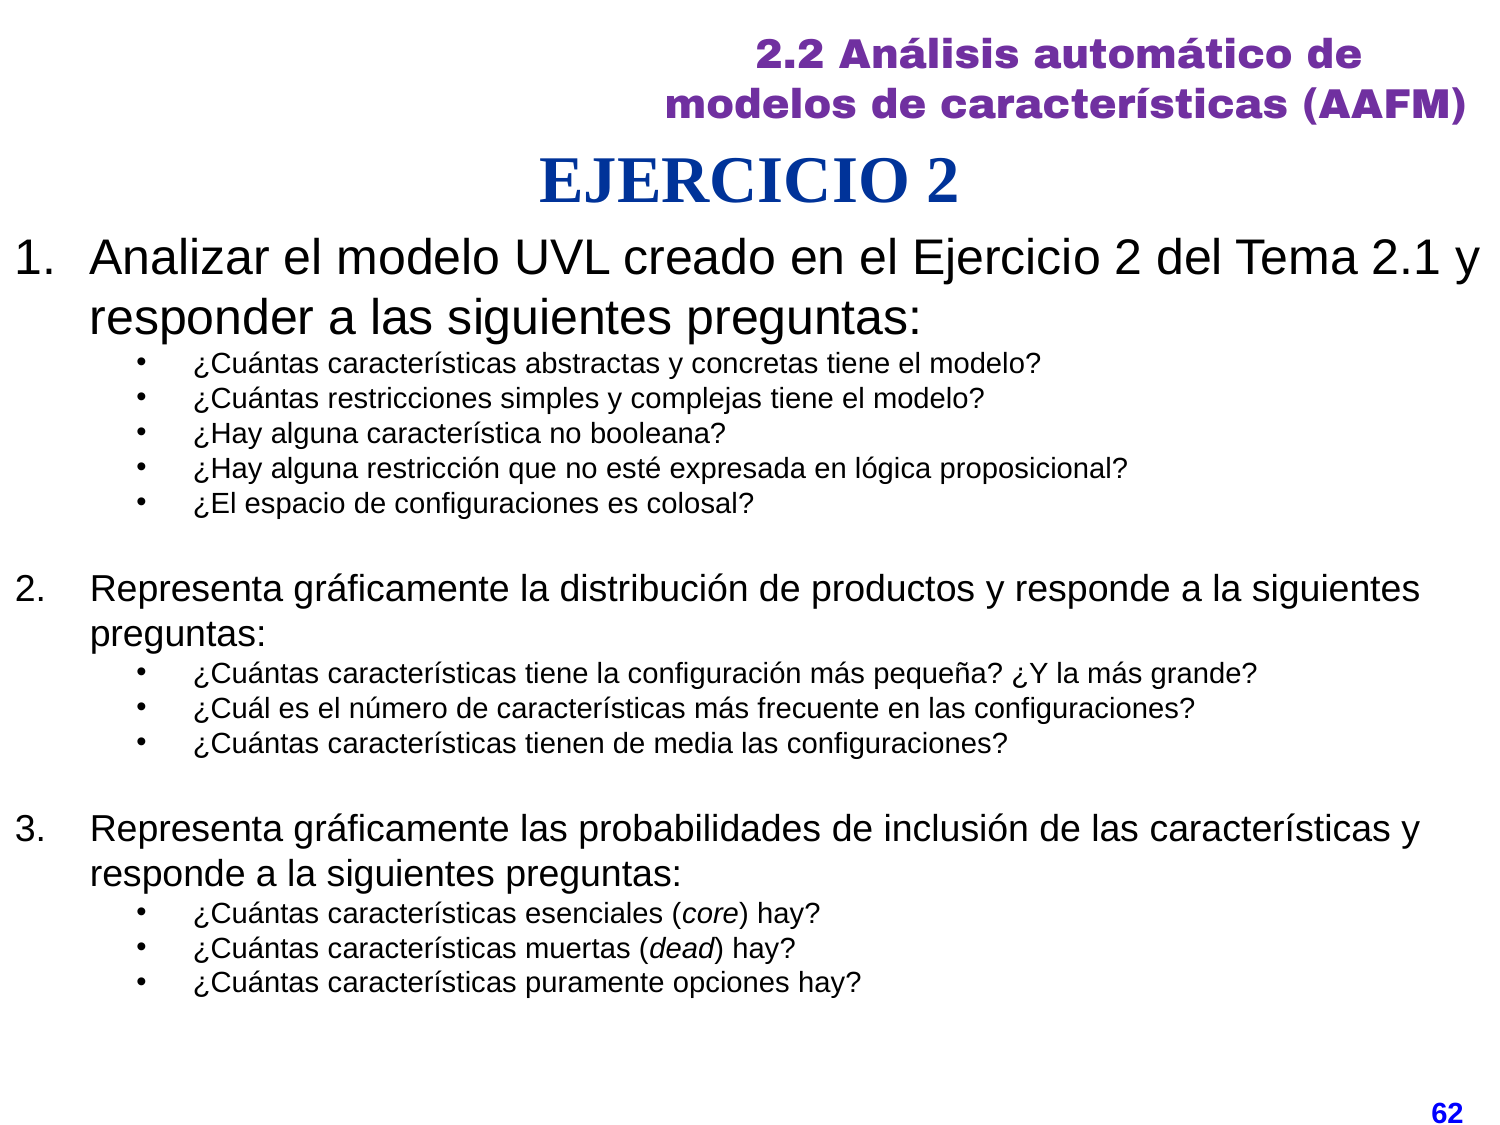

# 2.2 Análisis automático de modelos de características (AAFM)
EJERCICIO 2
Analizar el modelo UVL creado en el Ejercicio 2 del Tema 2.1 y responder a las siguientes preguntas:
¿Cuántas características abstractas y concretas tiene el modelo?
¿Cuántas restricciones simples y complejas tiene el modelo?
¿Hay alguna característica no booleana?
¿Hay alguna restricción que no esté expresada en lógica proposicional?
¿El espacio de configuraciones es colosal?

Representa gráficamente la distribución de productos y responde a la siguientes preguntas:
¿Cuántas características tiene la configuración más pequeña? ¿Y la más grande?
¿Cuál es el número de características más frecuente en las configuraciones?
¿Cuántas características tienen de media las configuraciones?

Representa gráficamente las probabilidades de inclusión de las características y responde a la siguientes preguntas:
¿Cuántas características esenciales (core) hay?
¿Cuántas características muertas (dead) hay?
¿Cuántas características puramente opciones hay?